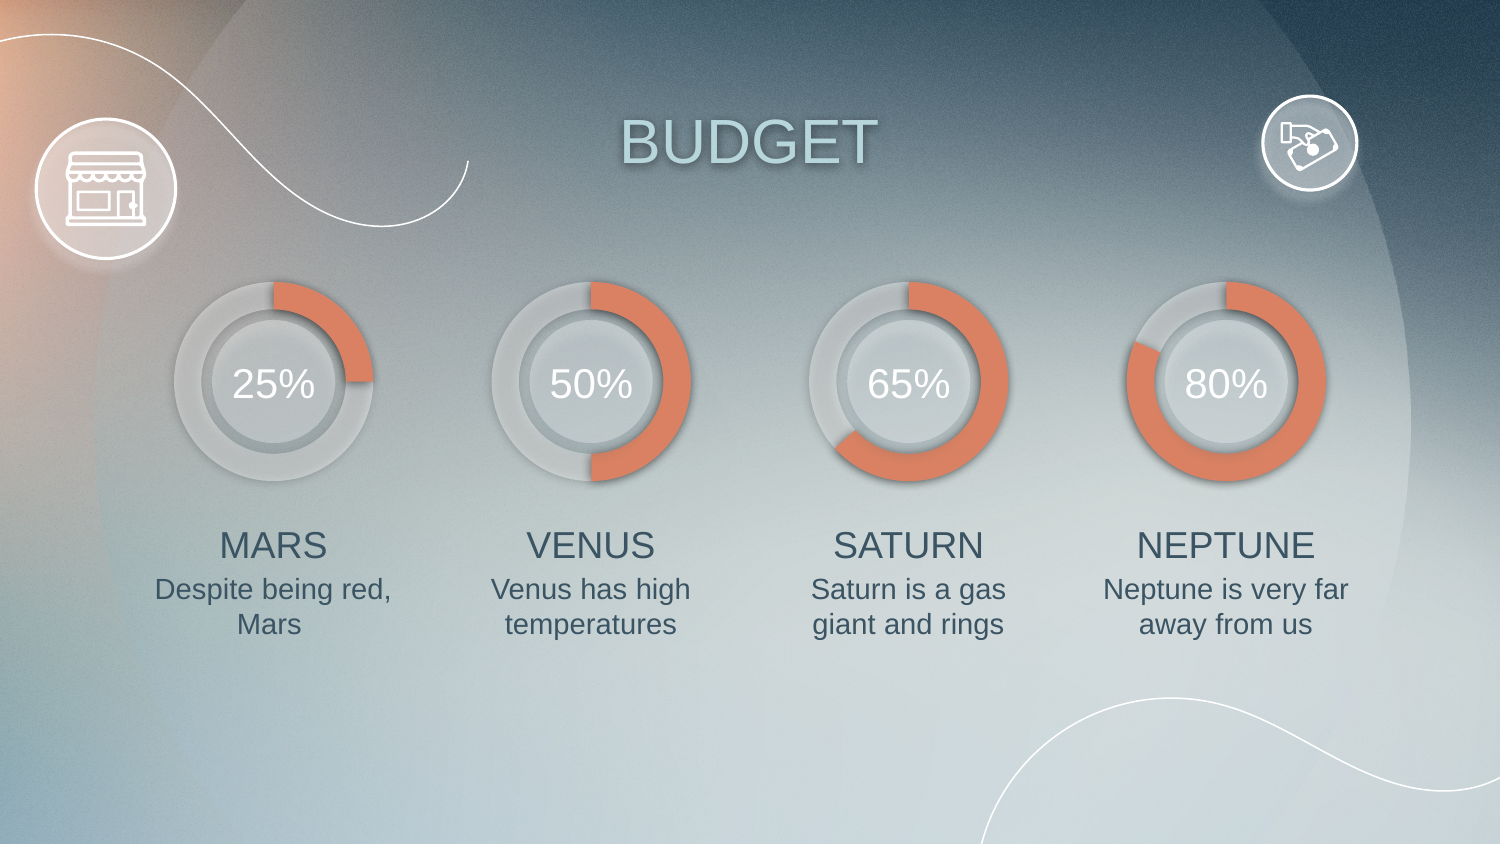

# BUDGET

25%
50%
65%
80%
MARS
VENUS
SATURN
NEPTUNE
Despite being red, Mars
Venus has high temperatures
Saturn is a gas giant and rings
Neptune is very far away from us